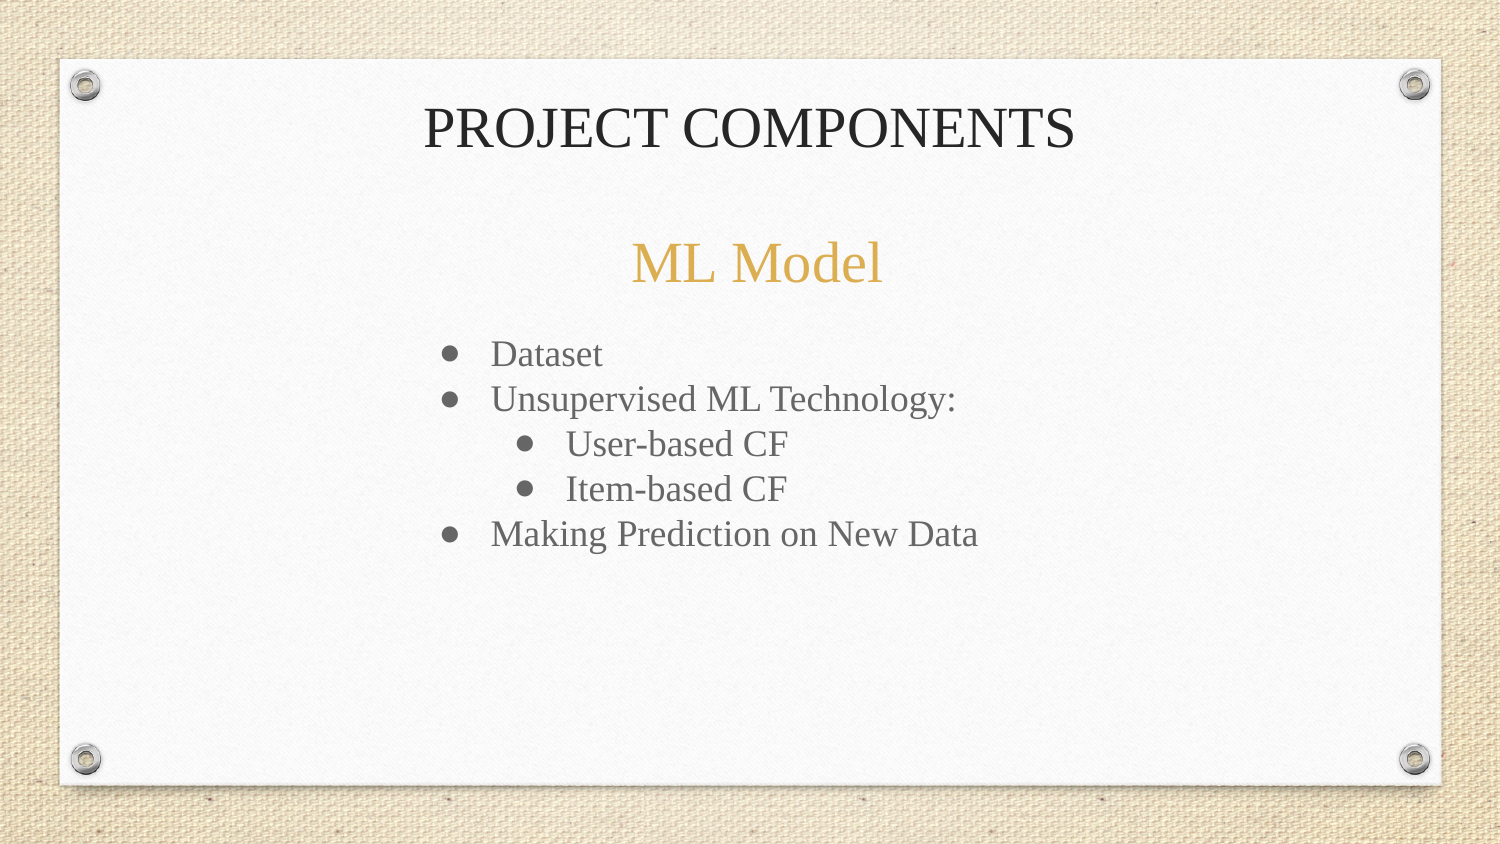

# PROJECT COMPONENTS
 ML Model
Dataset
Unsupervised ML Technology:
User-based CF
Item-based CF
Making Prediction on New Data